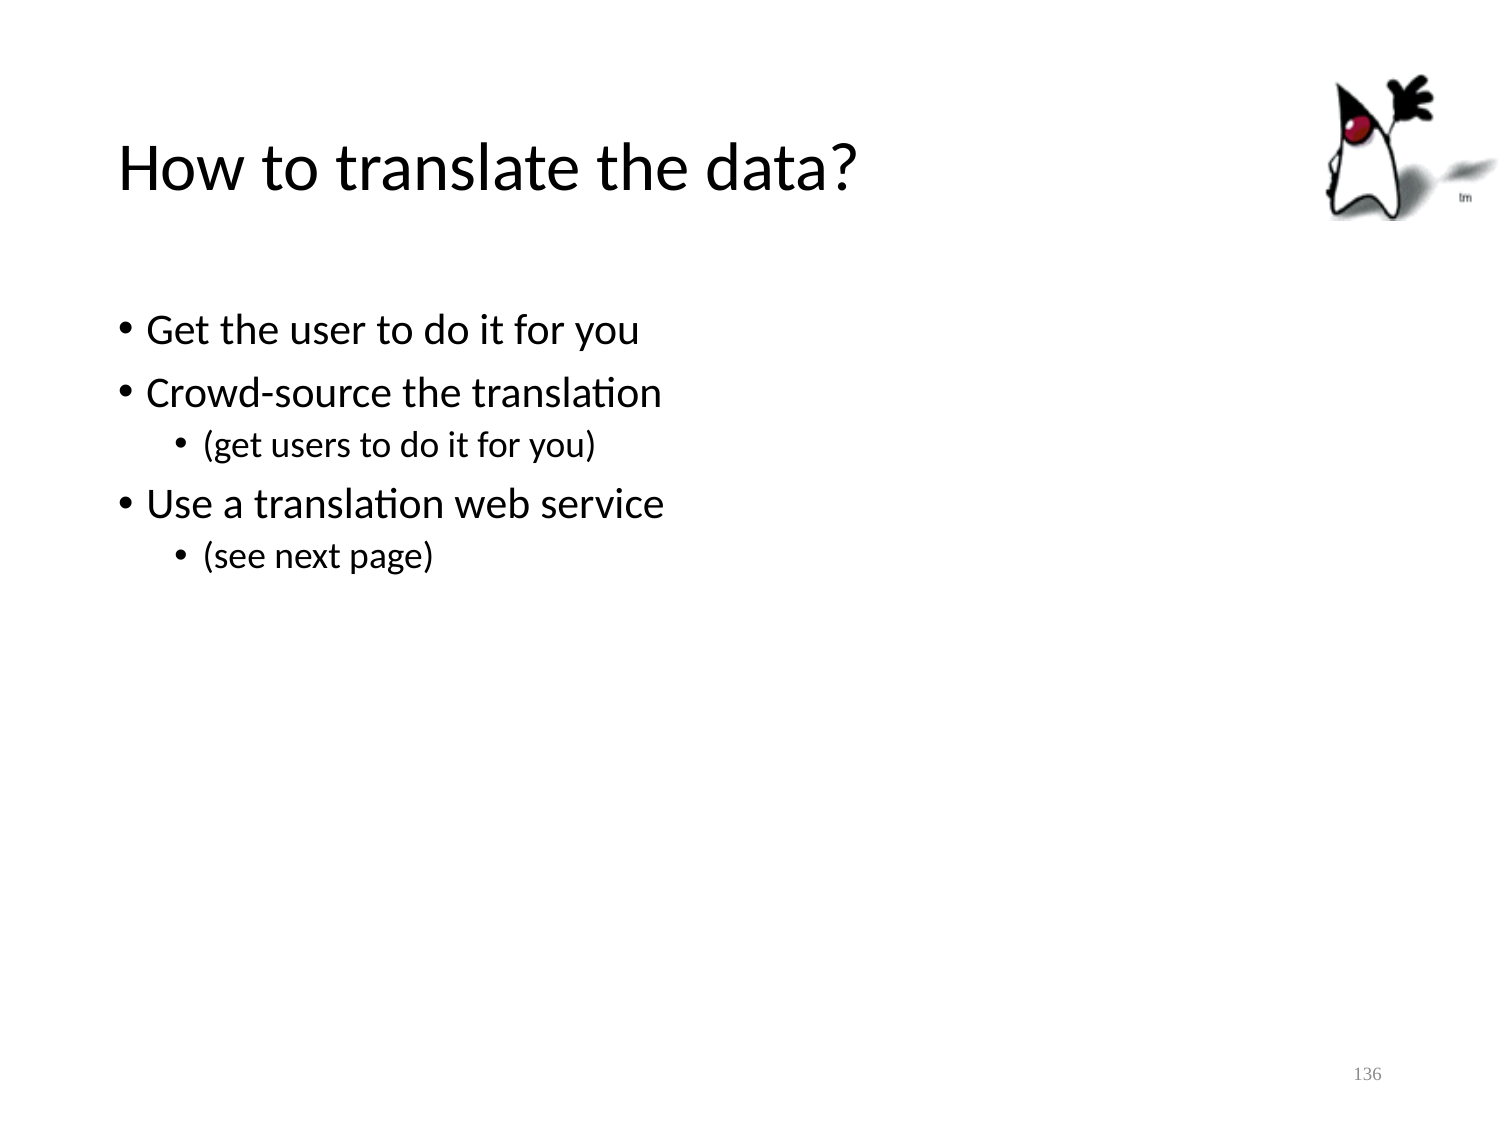

# How to translate the data?
Get the user to do it for you
Crowd-source the translation
(get users to do it for you)
Use a translation web service
(see next page)
136